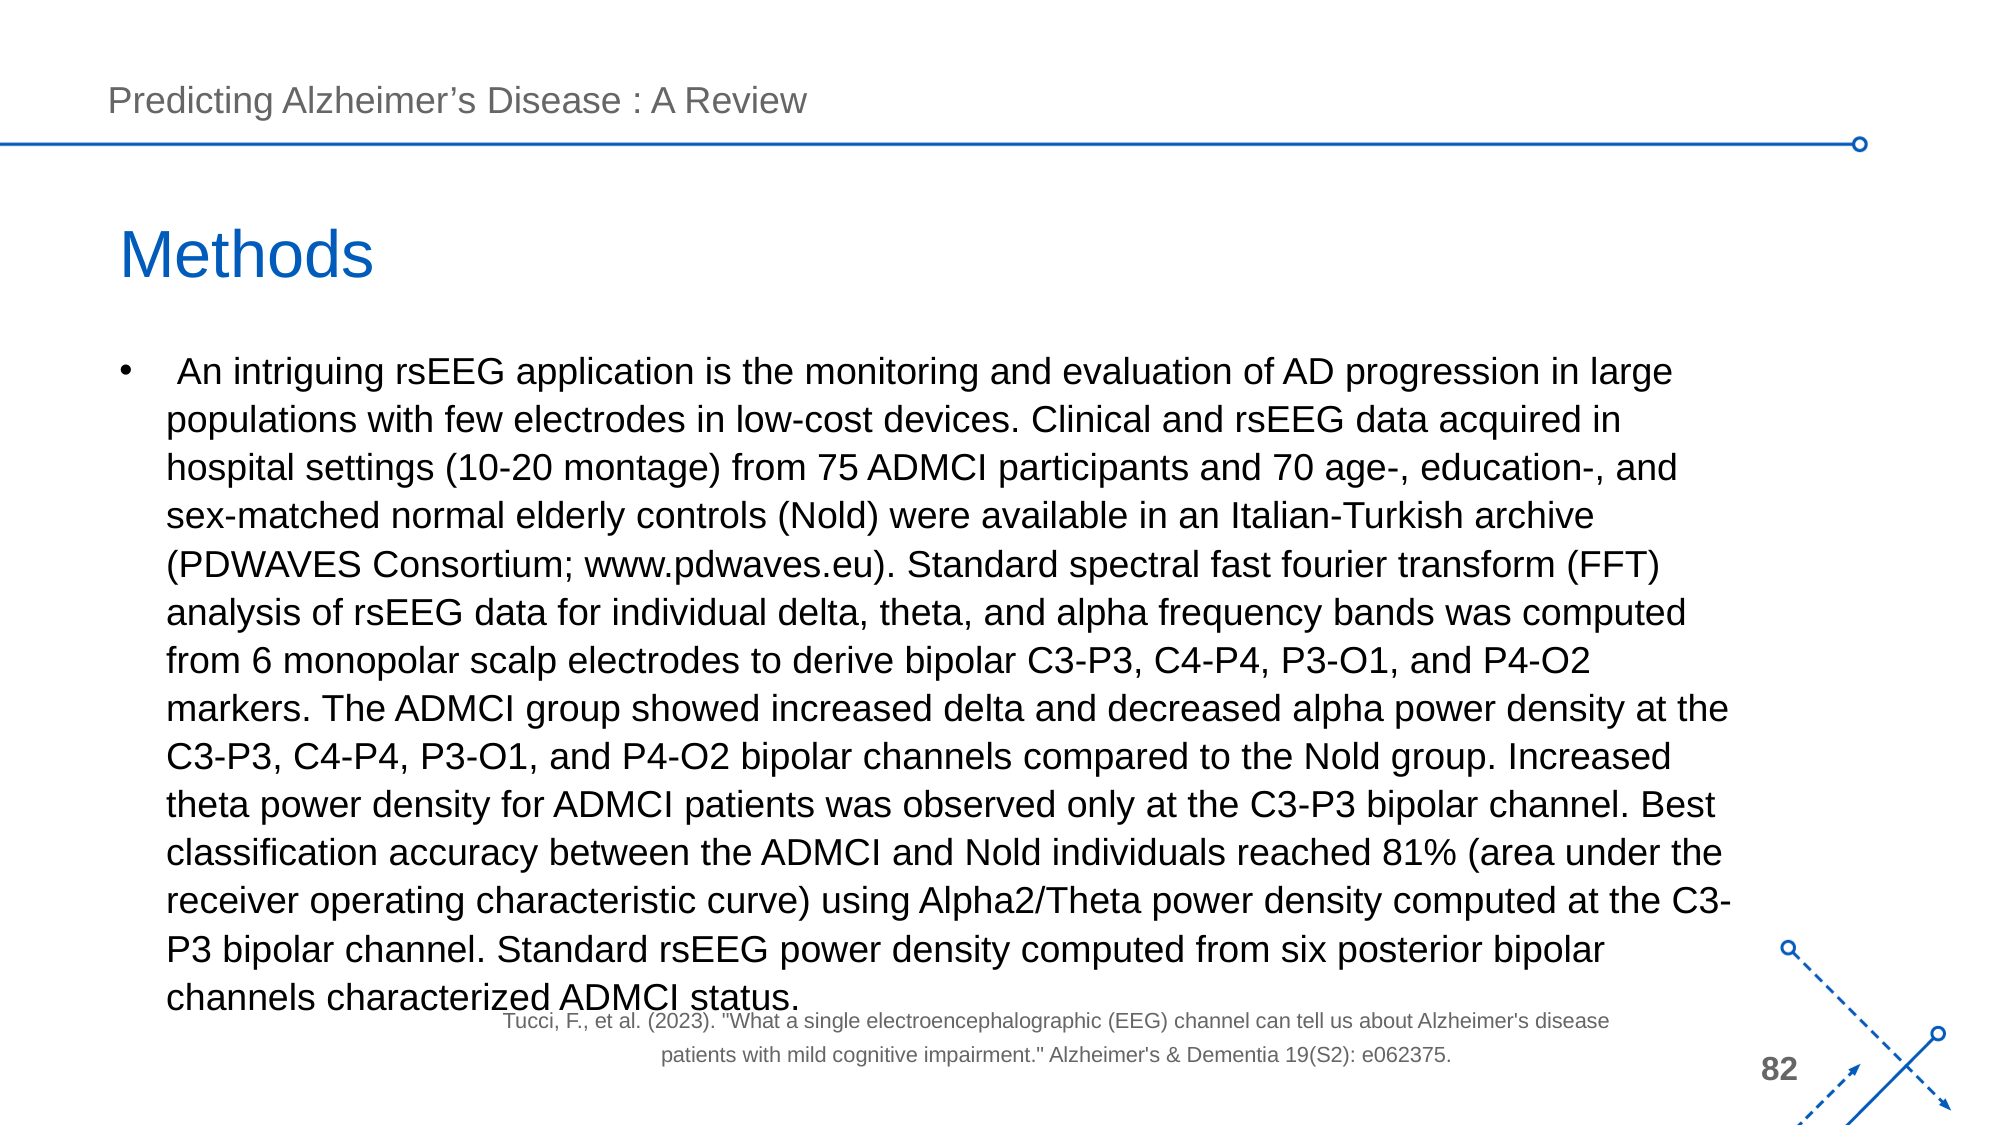

# Methods
 An intriguing rsEEG application is the monitoring and evaluation of AD progression in large populations with few electrodes in low-cost devices. Clinical and rsEEG data acquired in hospital settings (10-20 montage) from 75 ADMCI participants and 70 age-, education-, and sex-matched normal elderly controls (Nold) were available in an Italian-Turkish archive (PDWAVES Consortium; www.pdwaves.eu). Standard spectral fast fourier transform (FFT) analysis of rsEEG data for individual delta, theta, and alpha frequency bands was computed from 6 monopolar scalp electrodes to derive bipolar C3-P3, C4-P4, P3-O1, and P4-O2 markers. The ADMCI group showed increased delta and decreased alpha power density at the C3-P3, C4-P4, P3-O1, and P4-O2 bipolar channels compared to the Nold group. Increased theta power density for ADMCI patients was observed only at the C3-P3 bipolar channel. Best classification accuracy between the ADMCI and Nold individuals reached 81% (area under the receiver operating characteristic curve) using Alpha2/Theta power density computed at the C3-P3 bipolar channel. Standard rsEEG power density computed from six posterior bipolar channels characterized ADMCI status.
Tucci, F., et al. (2023). "What a single electroencephalographic (EEG) channel can tell us about Alzheimer's disease patients with mild cognitive impairment." Alzheimer's & Dementia 19(S2): e062375.